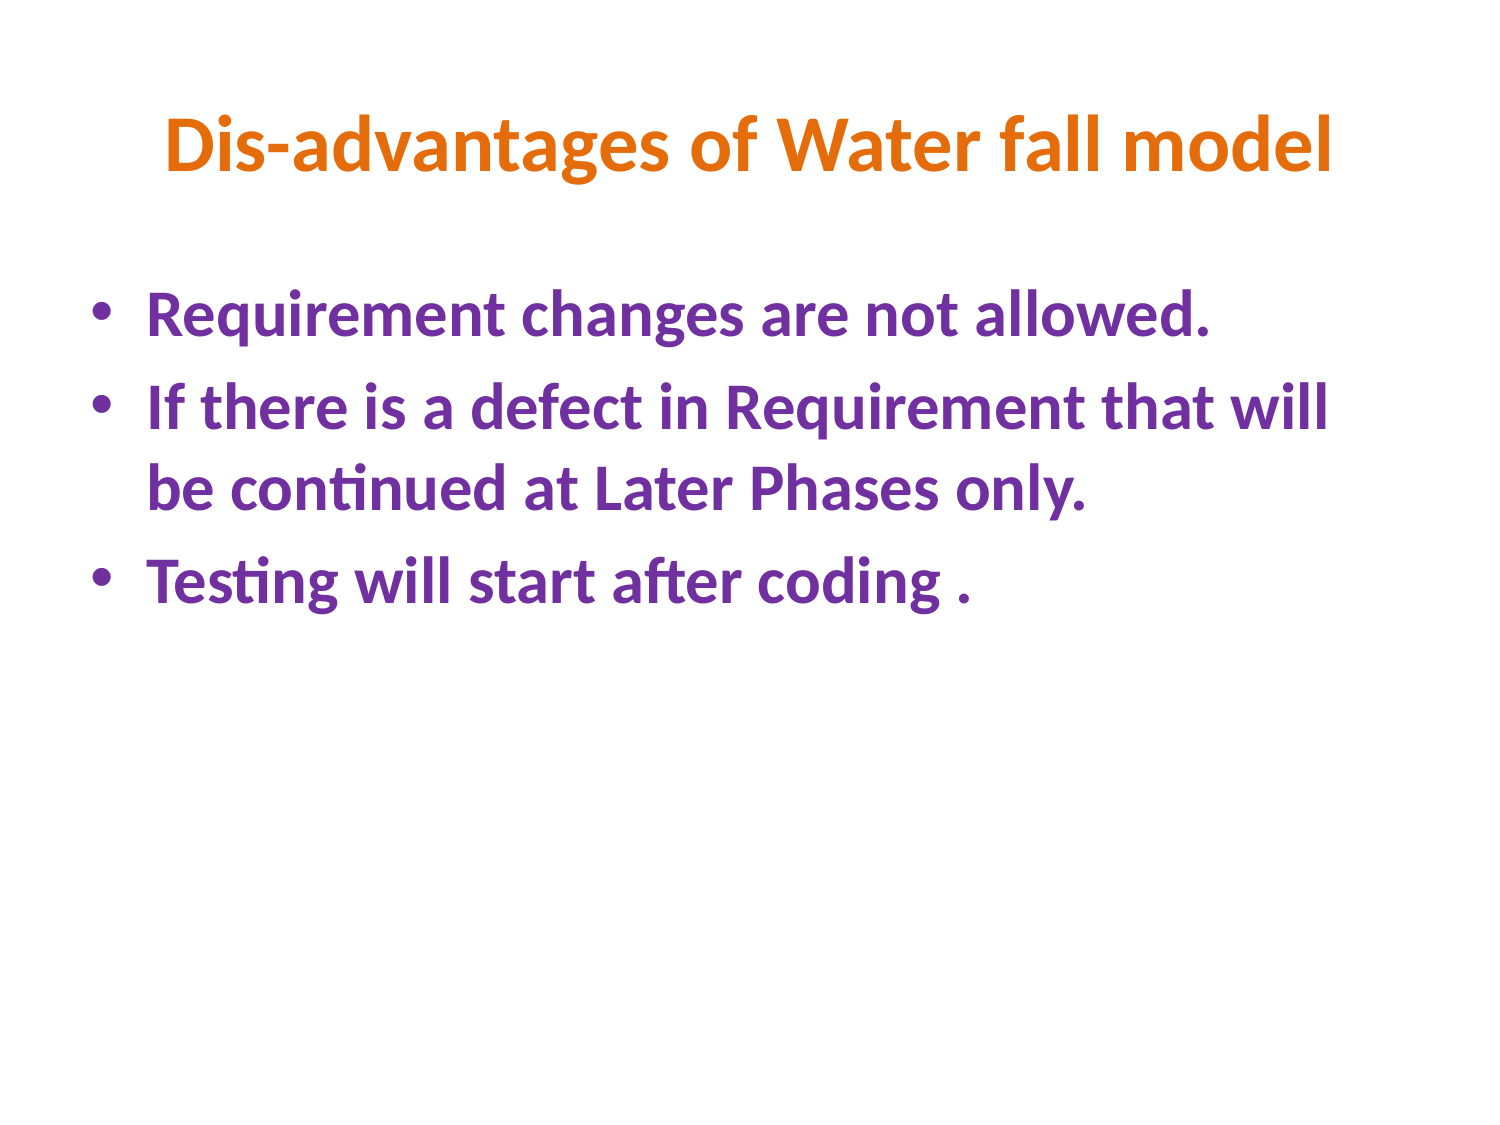

# Dis-advantages of Water fall model
Requirement changes are not allowed.
If there is a defect in Requirement that will be continued at Later Phases only.
Testing will start after coding .